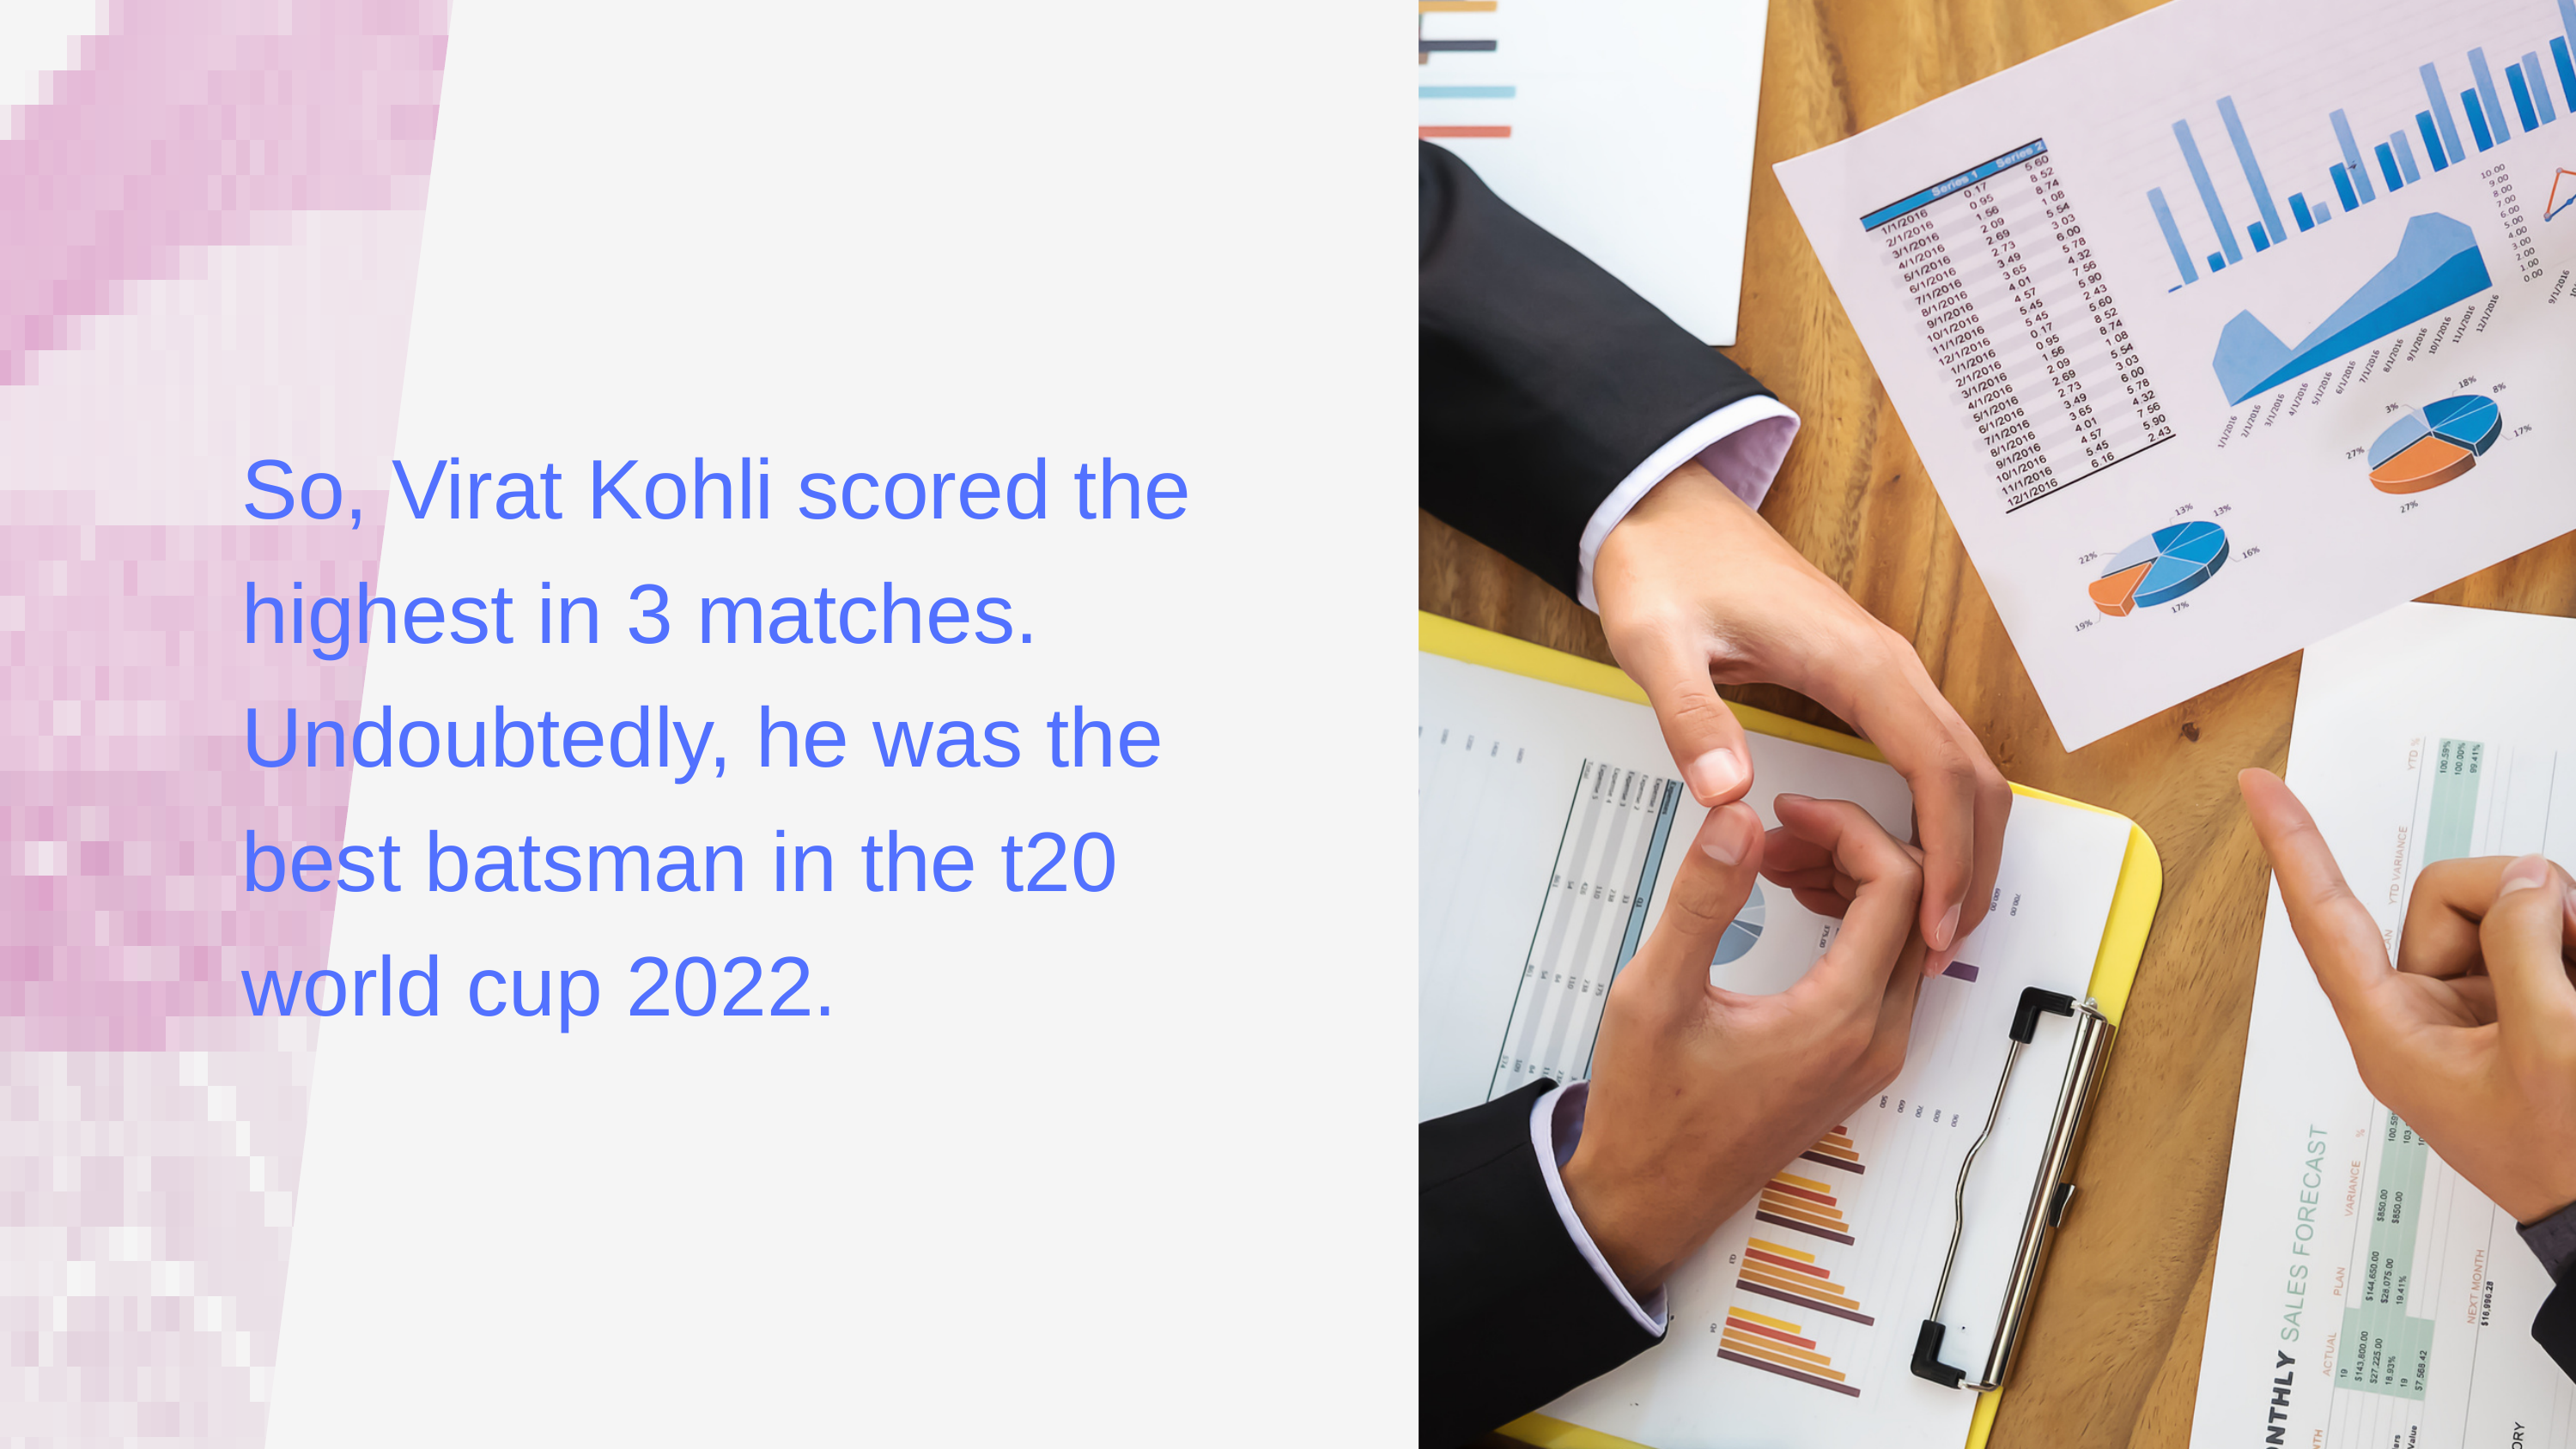

So, Virat Kohli scored the highest in 3 matches. Undoubtedly, he was the best batsman in the t20 world cup 2022.